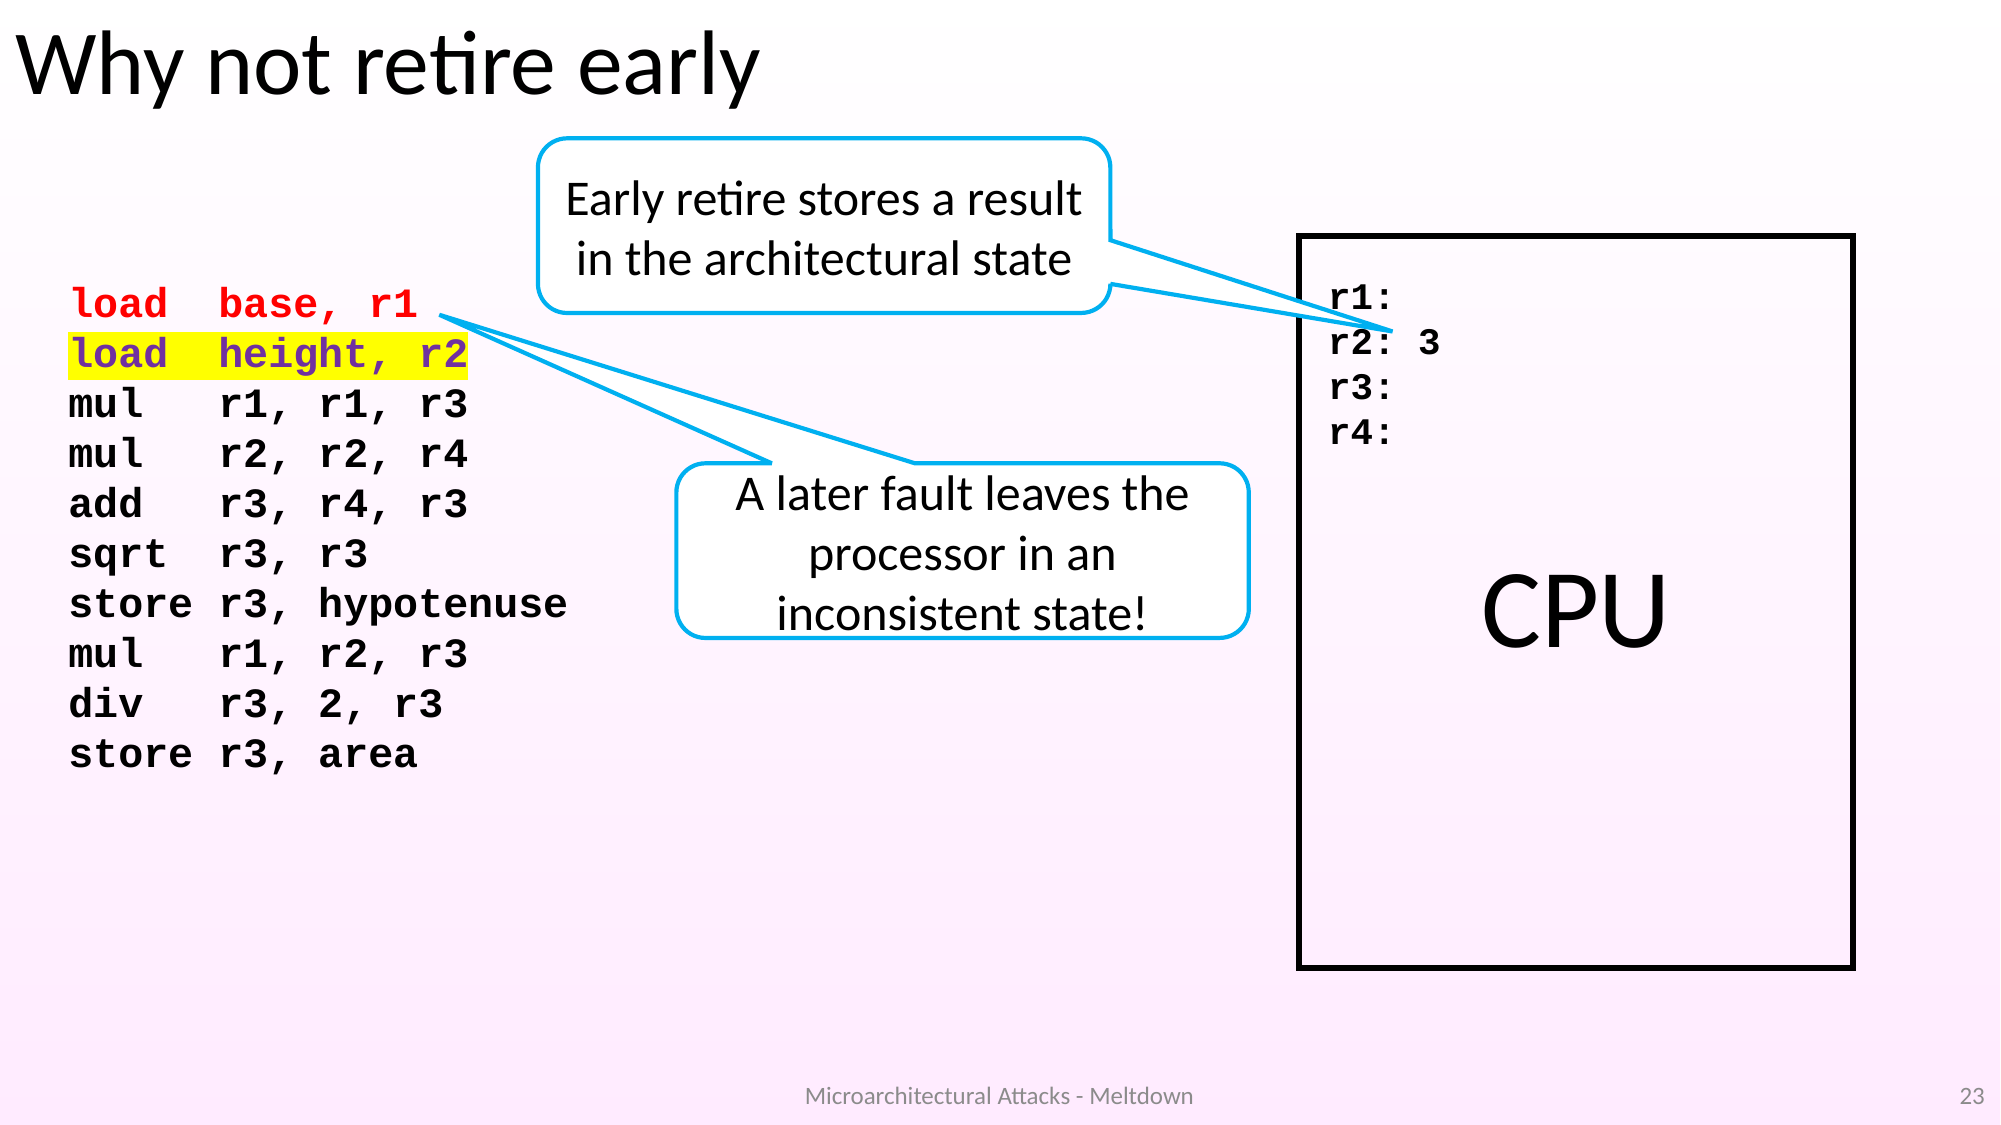

# Why not retire early
Early retire stores a result in the architectural state
CPU
r1:
r2: 3
r3:
r4:
load  base, r1
load  height, r2
mul   r1, r1, r3
mul   r2, r2, r4
add   r3, r4, r3
sqrt  r3, r3
store r3, hypotenuse
mul   r1, r2, r3
div   r3, 2, r3
store r3, area
A later fault leaves the processor in an inconsistent state!
Microarchitectural Attacks - Meltdown
23